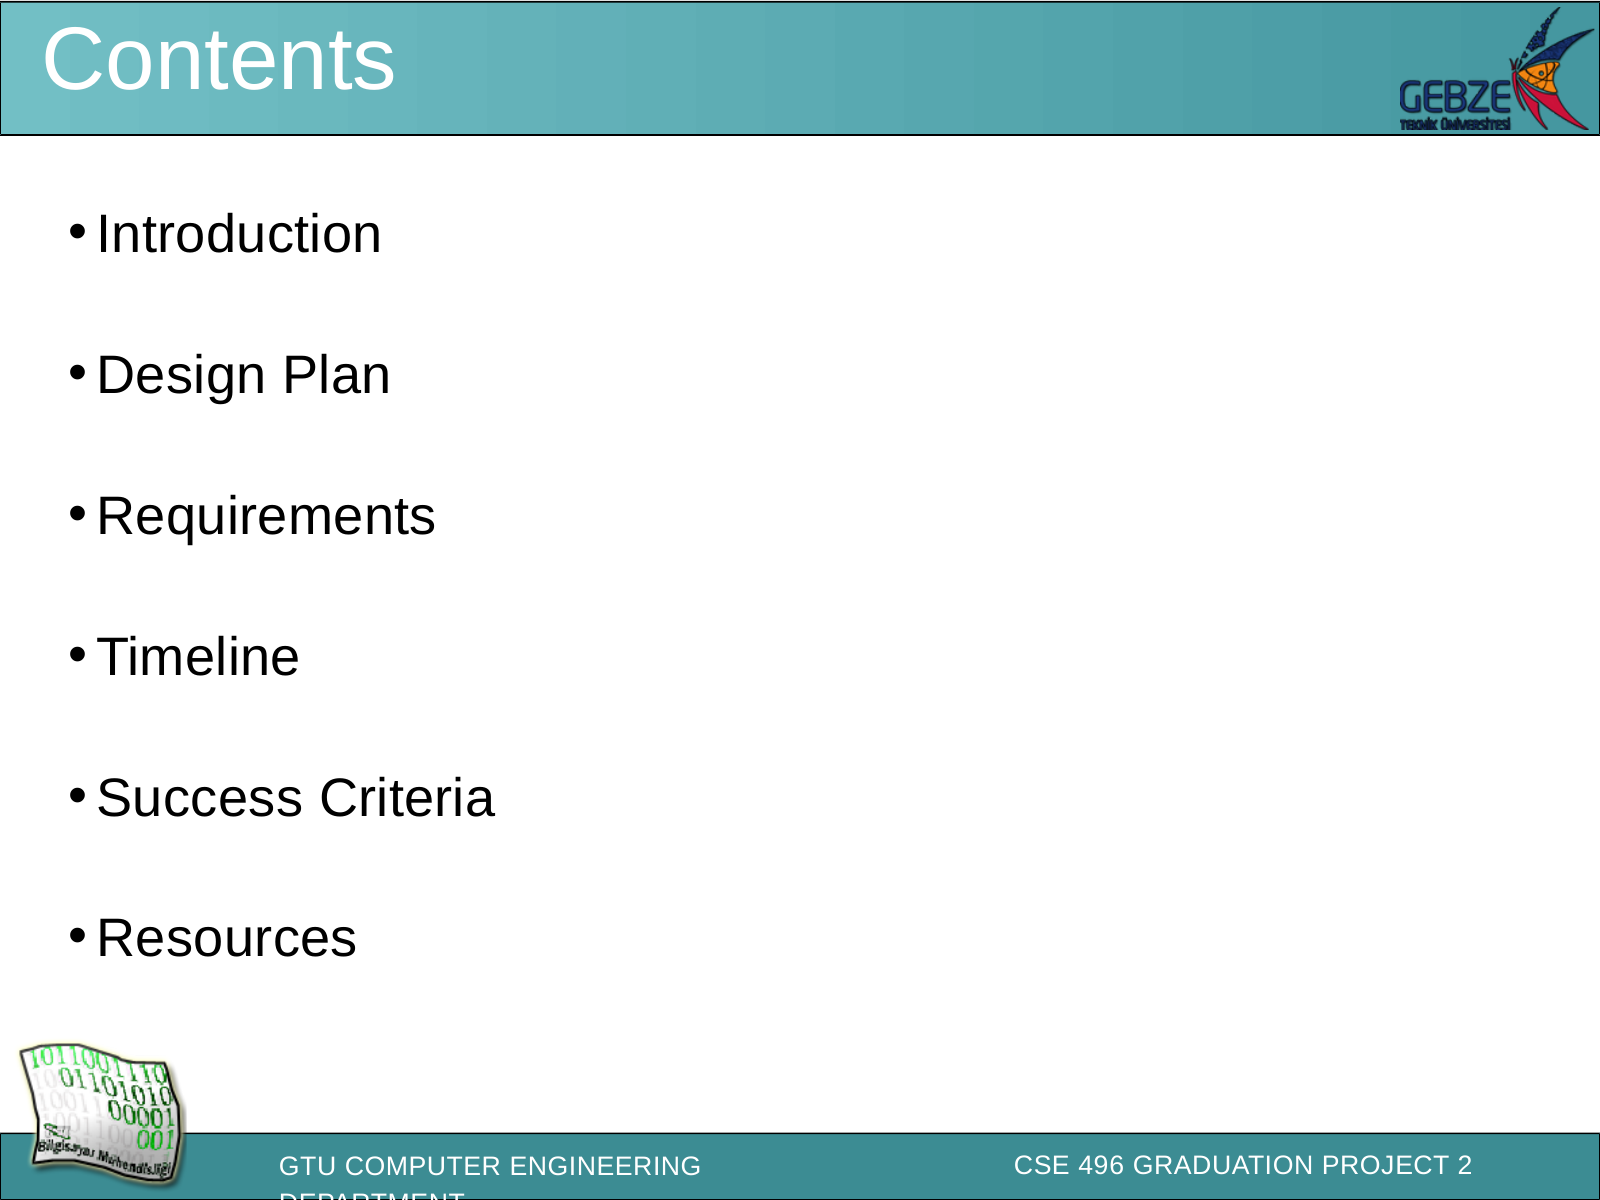

Contents

Introduction

Design Plan

Requirements

Timeline

Success Criteria

Resources

CSE 496 GRADUATION PROJECT 2
GTU COMPUTER ENGINEERING DEPARTMENT